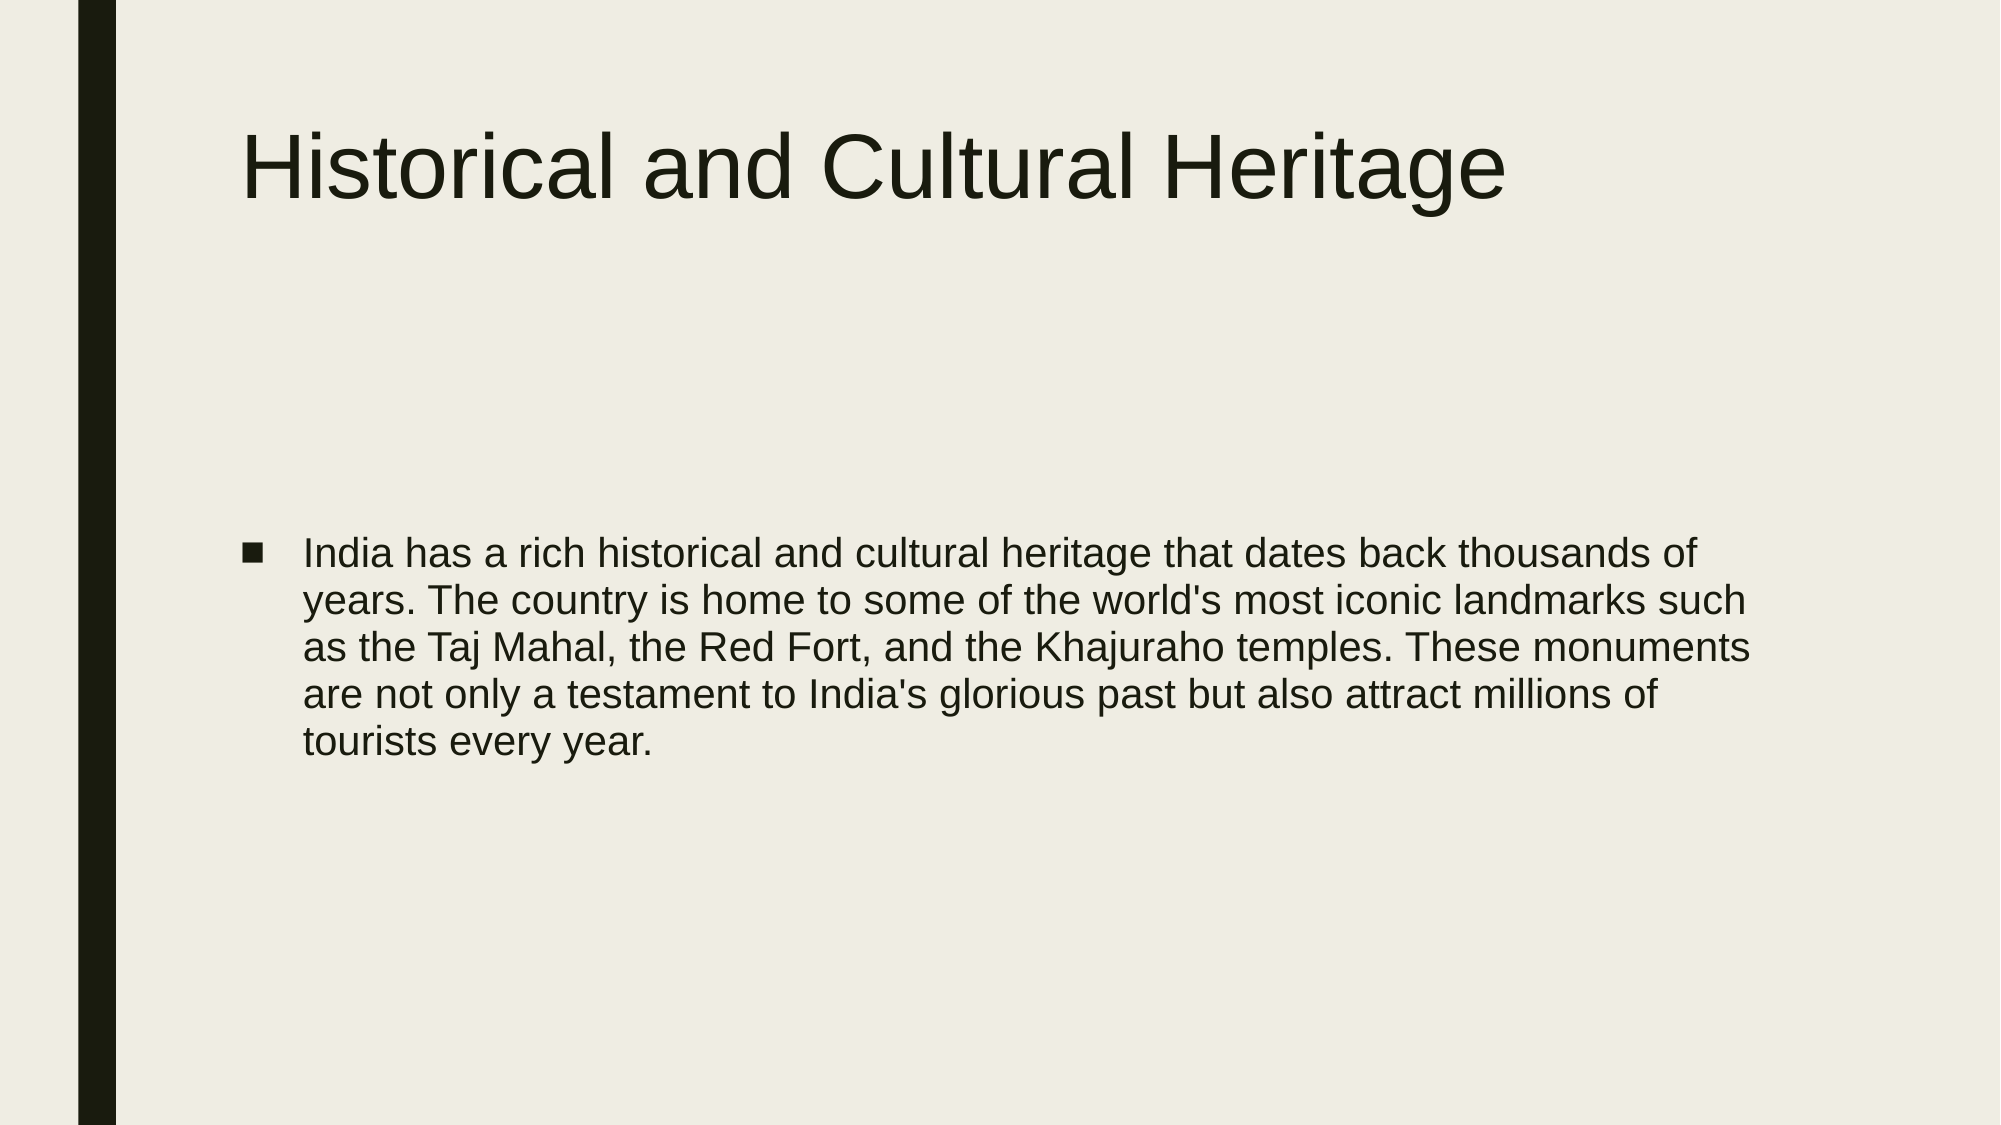

# Historical and Cultural Heritage

India has a rich historical and cultural heritage that dates back thousands of years. The country is home to some of the world's most iconic landmarks such as the Taj Mahal, the Red Fort, and the Khajuraho temples. These monuments are not only a testament to India's glorious past but also attract millions of tourists every year.